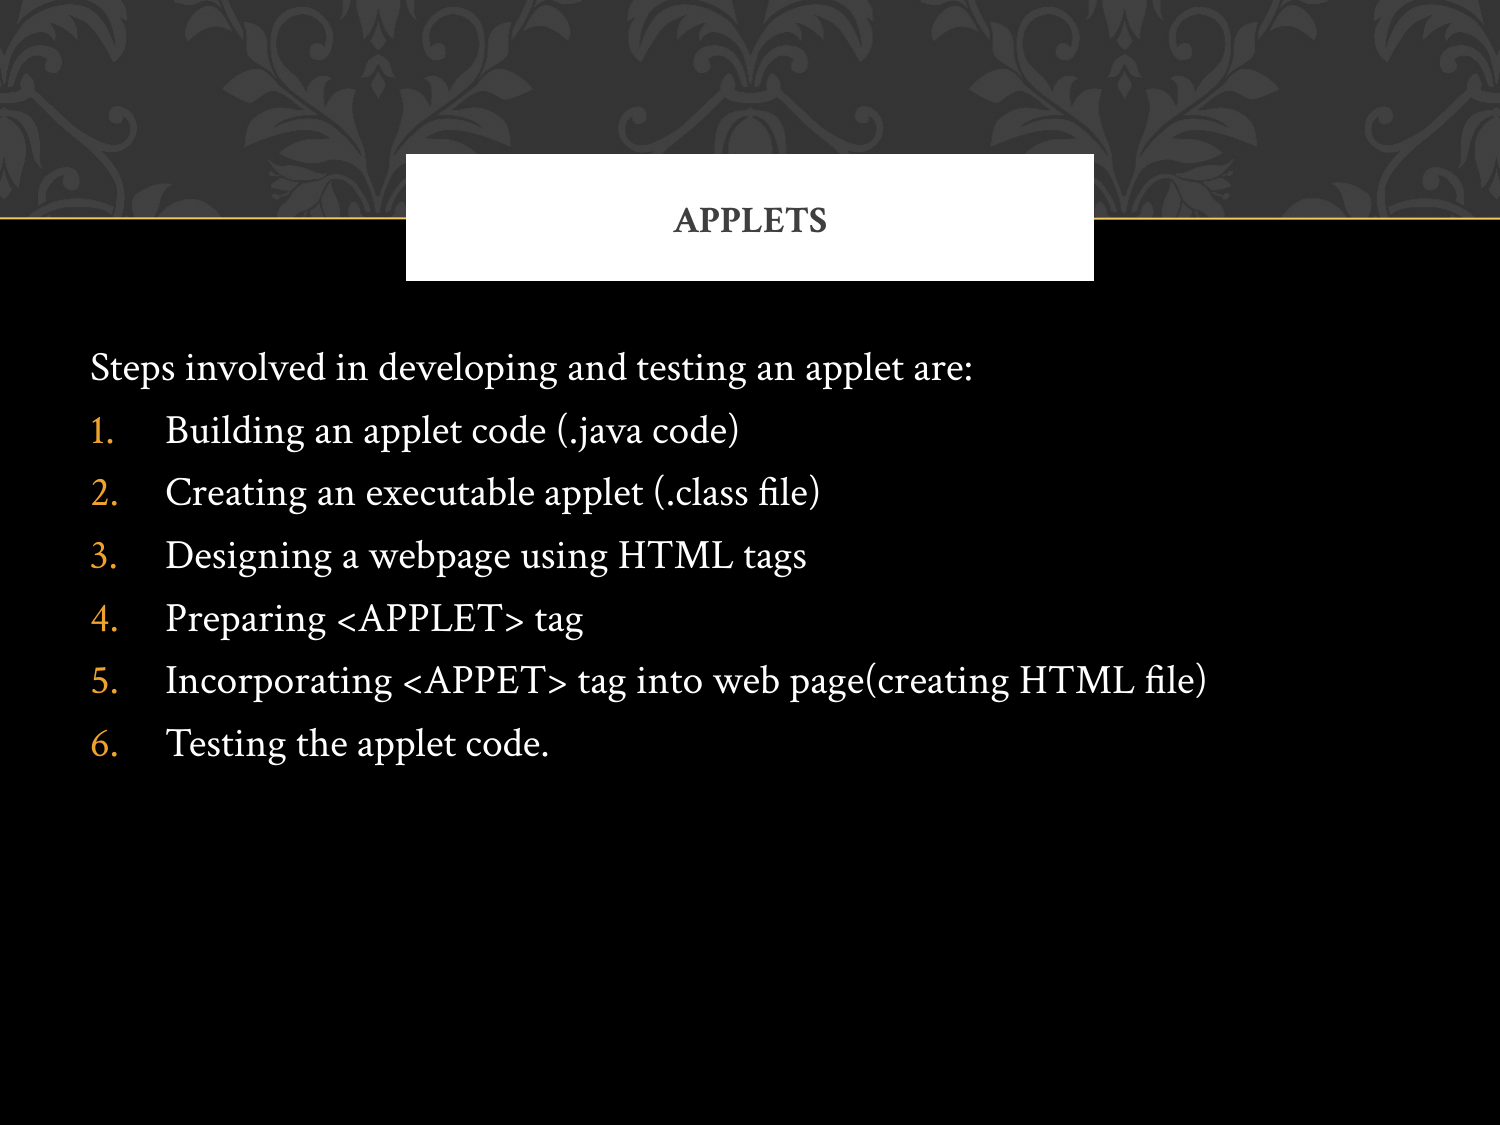

# APPLETS
Steps involved in developing and testing an applet are:
Building an applet code (.java code)
Creating an executable applet (.class file)
Designing a webpage using HTML tags
Preparing <APPLET> tag
Incorporating <APPET> tag into web page(creating HTML file)
Testing the applet code.